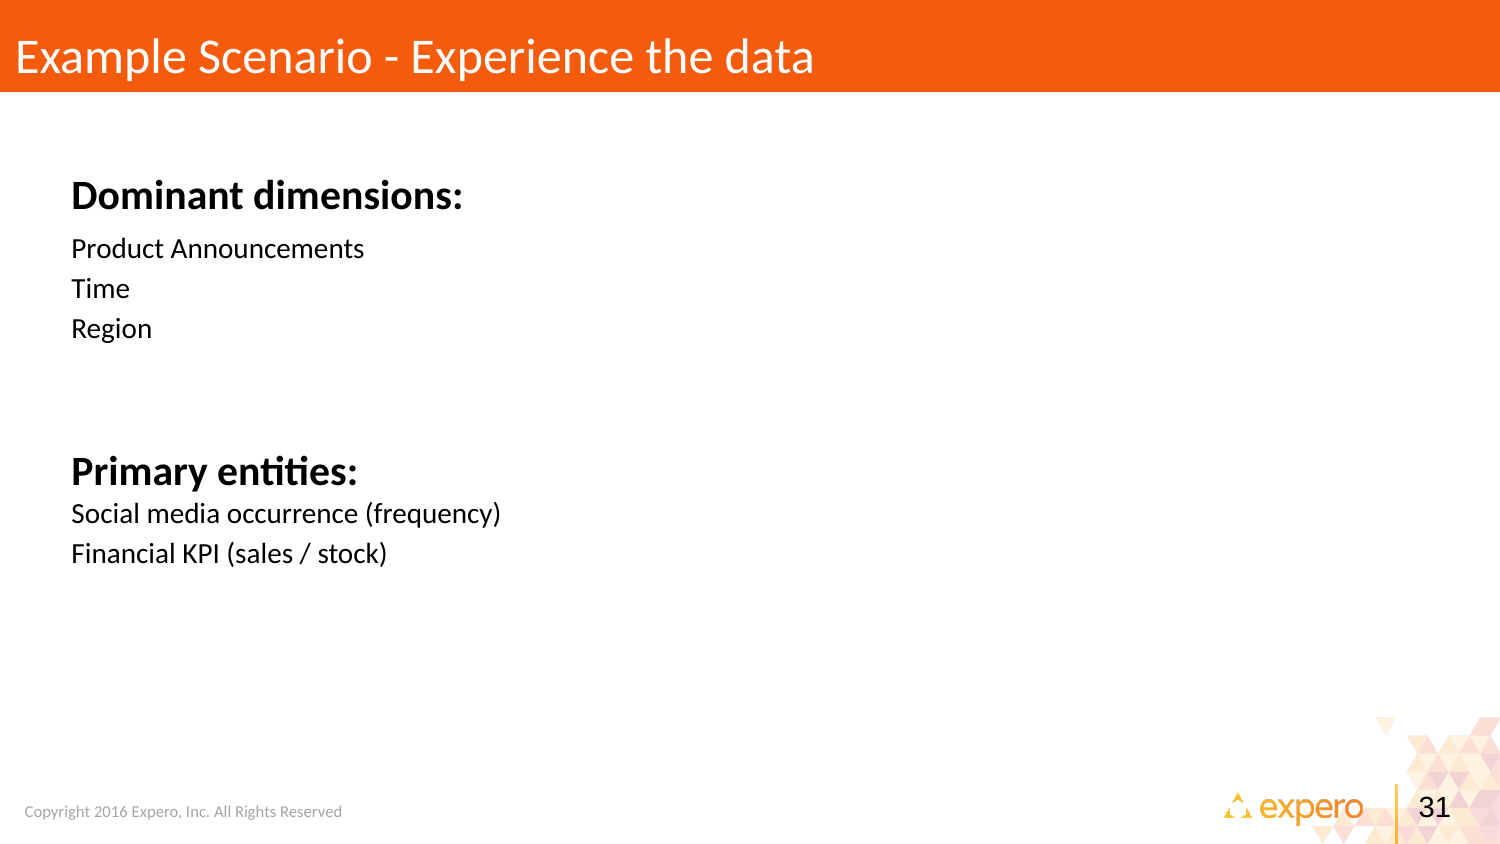

Example Scenario - Experience the data
#
Dominant dimensions:

Product Announcements
Time
Region

Primary entities:
Social media occurrence (frequency)
Financial KPI (sales / stock)

31